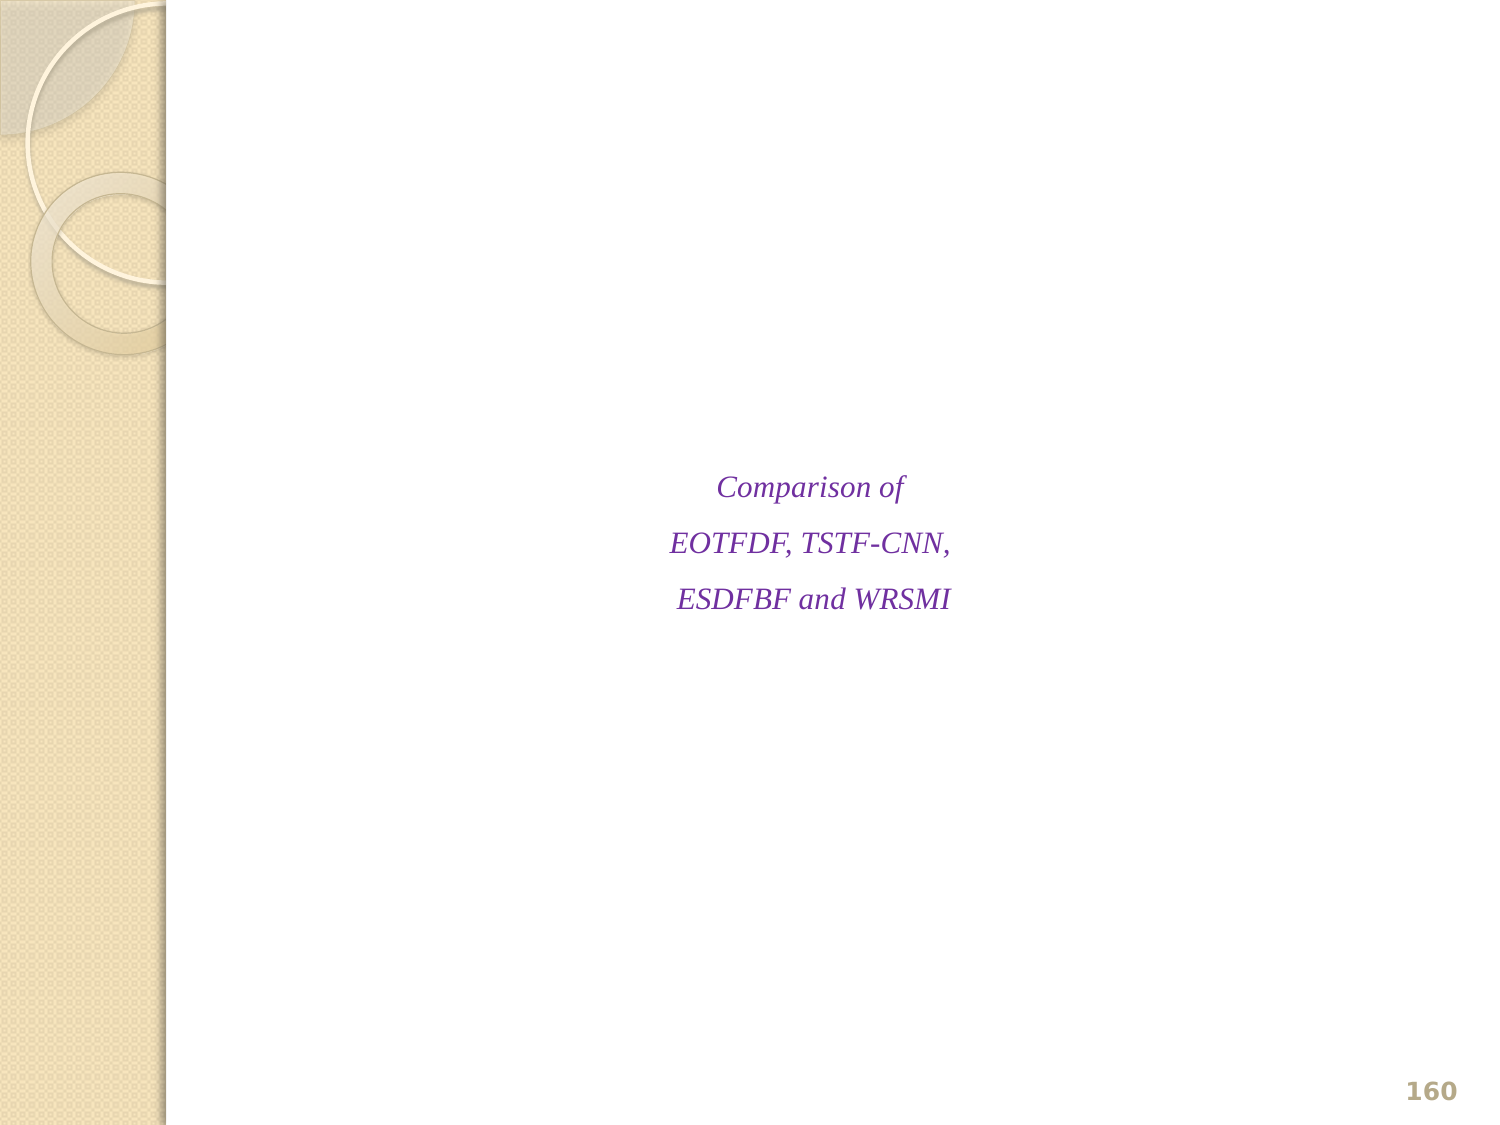

# Comparison of EOTFDF, TSTF-CNN, ESDFBF and WRSMI
160